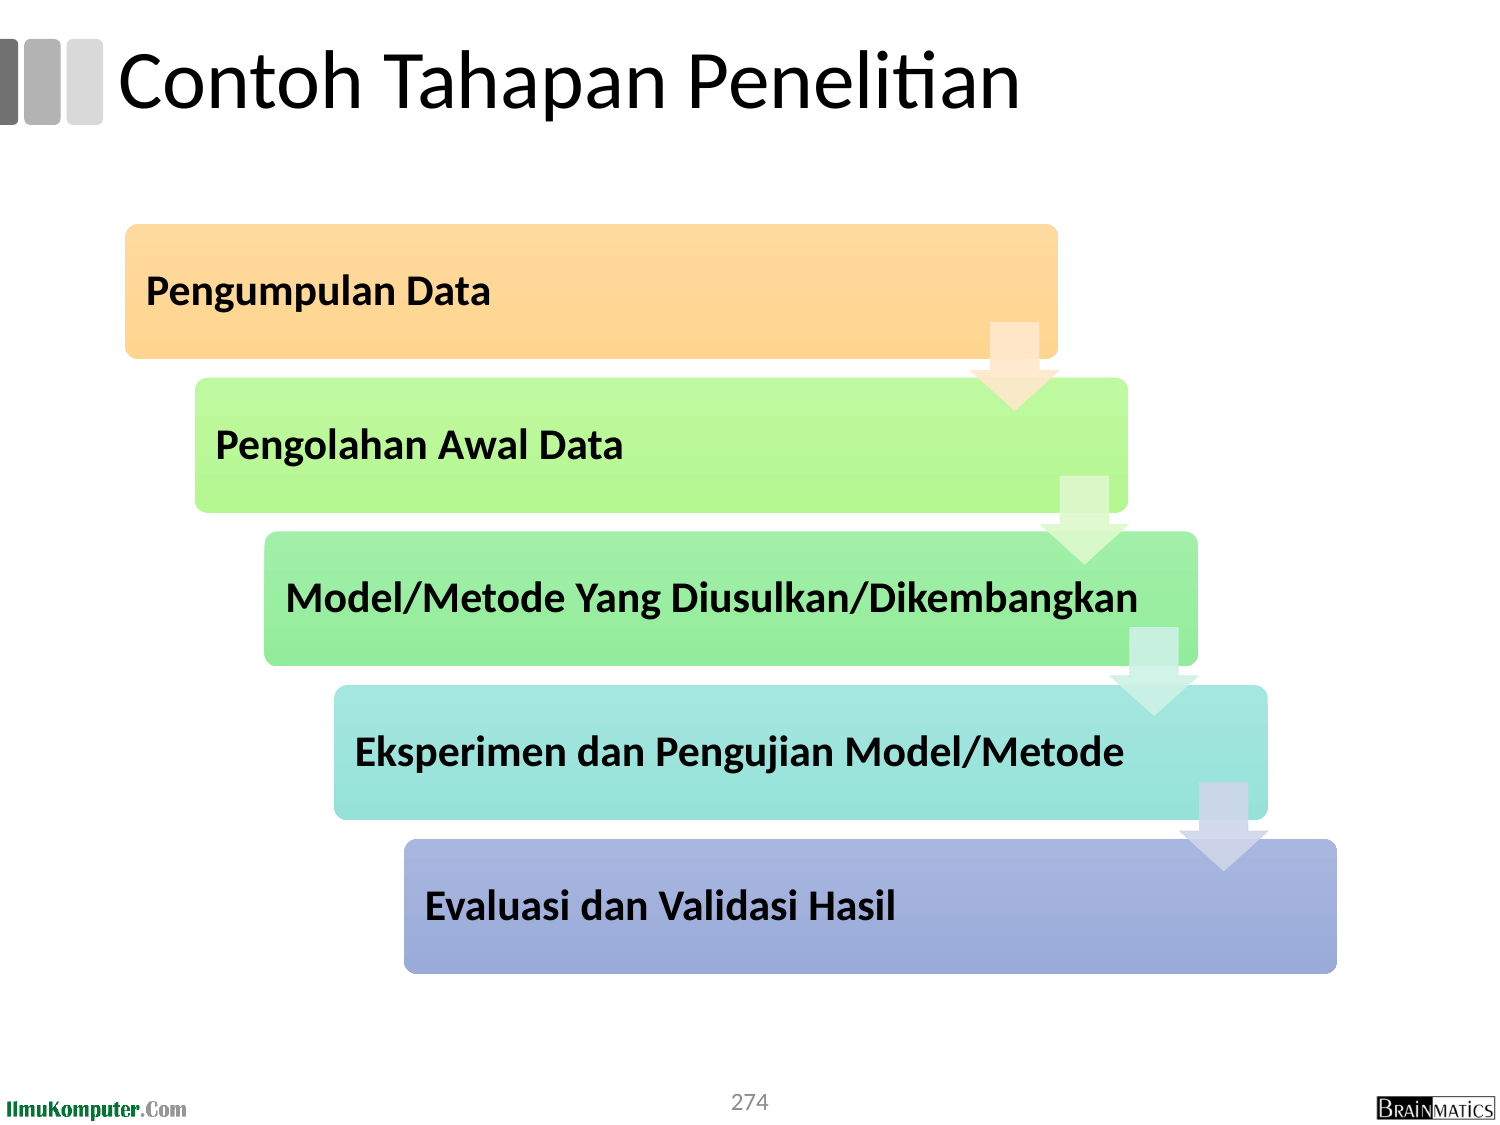

# Contoh Tahapan Penelitian
Pengumpulan Data
Pengolahan Awal Data
Model/Metode Yang Diusulkan/Dikembangkan
Eksperimen dan Pengujian Model/Metode
Evaluasi dan Validasi Hasil

274